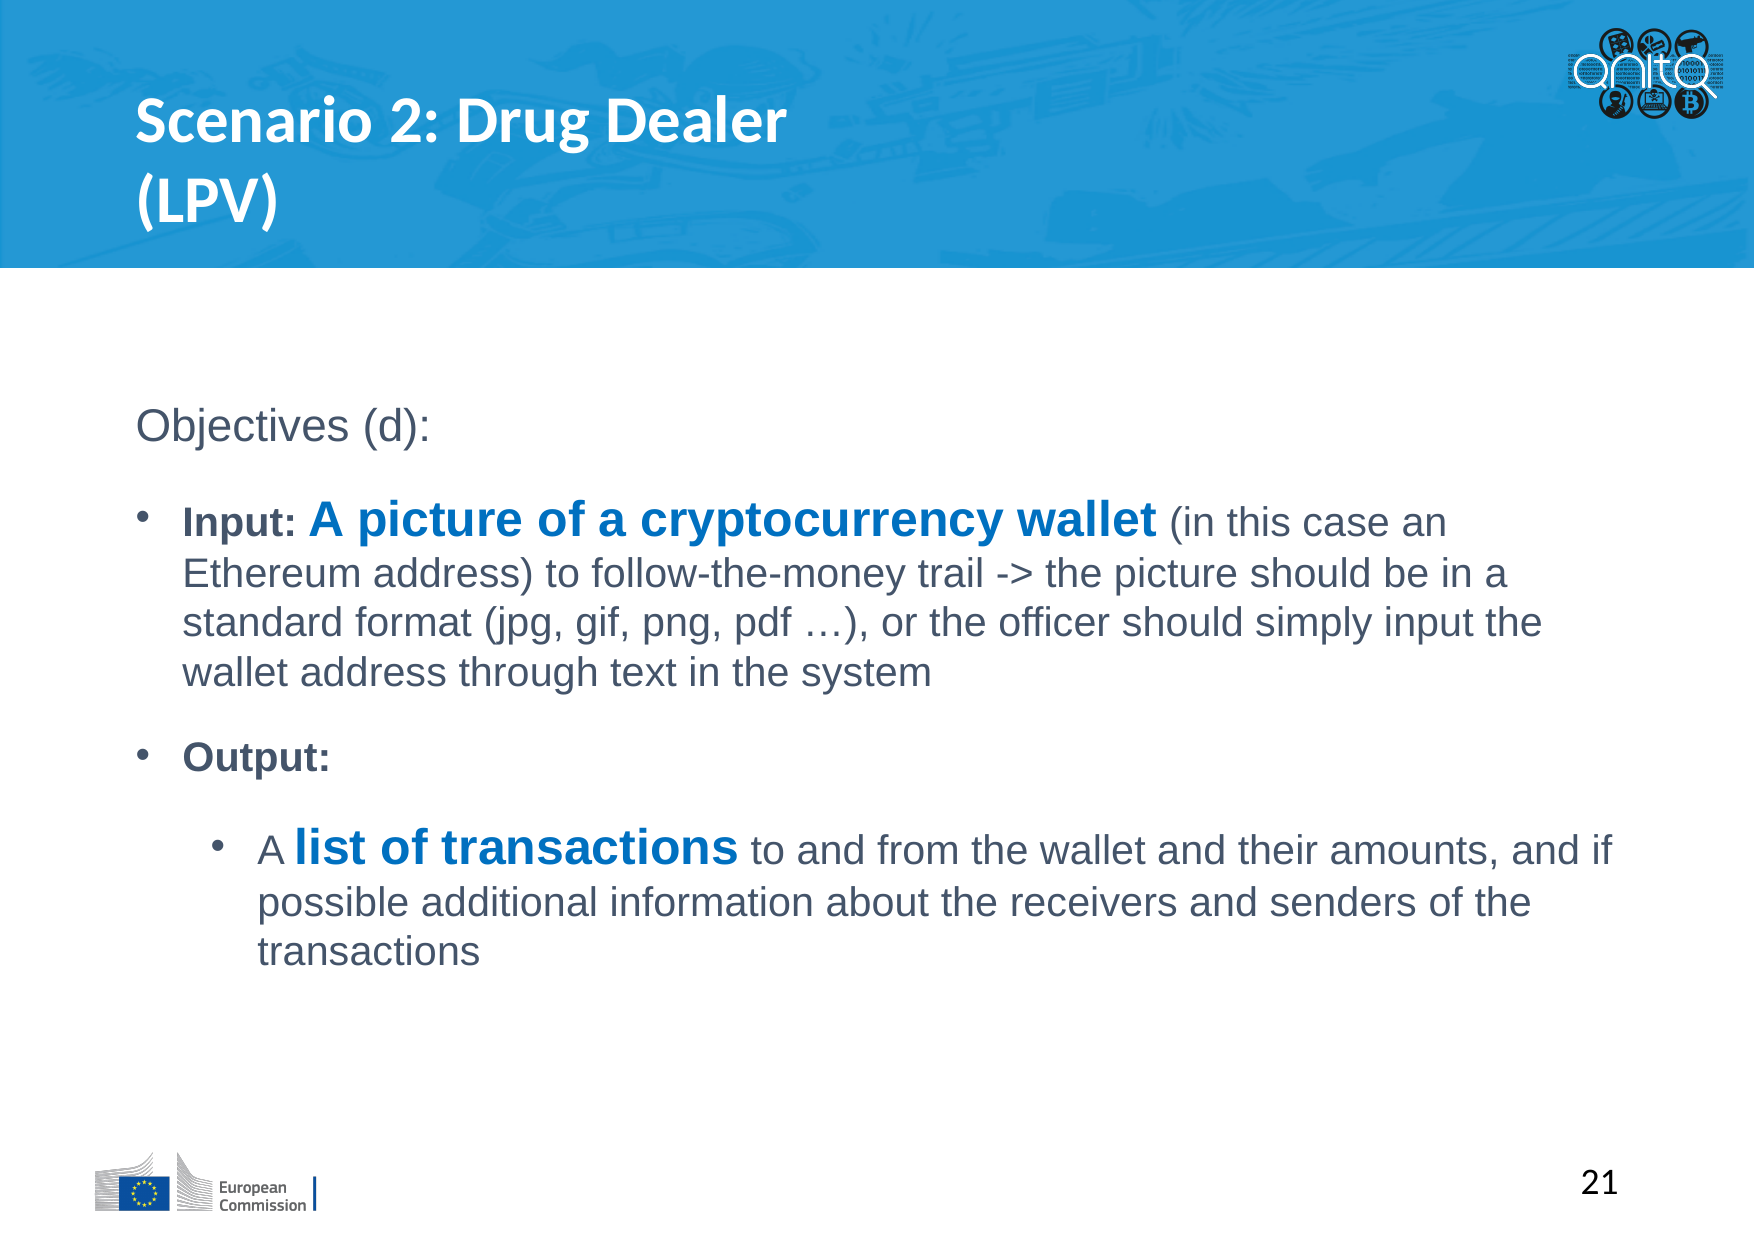

Scenario 2: Drug Dealer (LPV)
Objectives (d):
Input: A picture of a cryptocurrency wallet (in this case an Ethereum address) to follow-the-money trail -> the picture should be in a standard format (jpg, gif, png, pdf …), or the officer should simply input the wallet address through text in the system
Output:
A list of transactions to and from the wallet and their amounts, and if possible additional information about the receivers and senders of the transactions

21